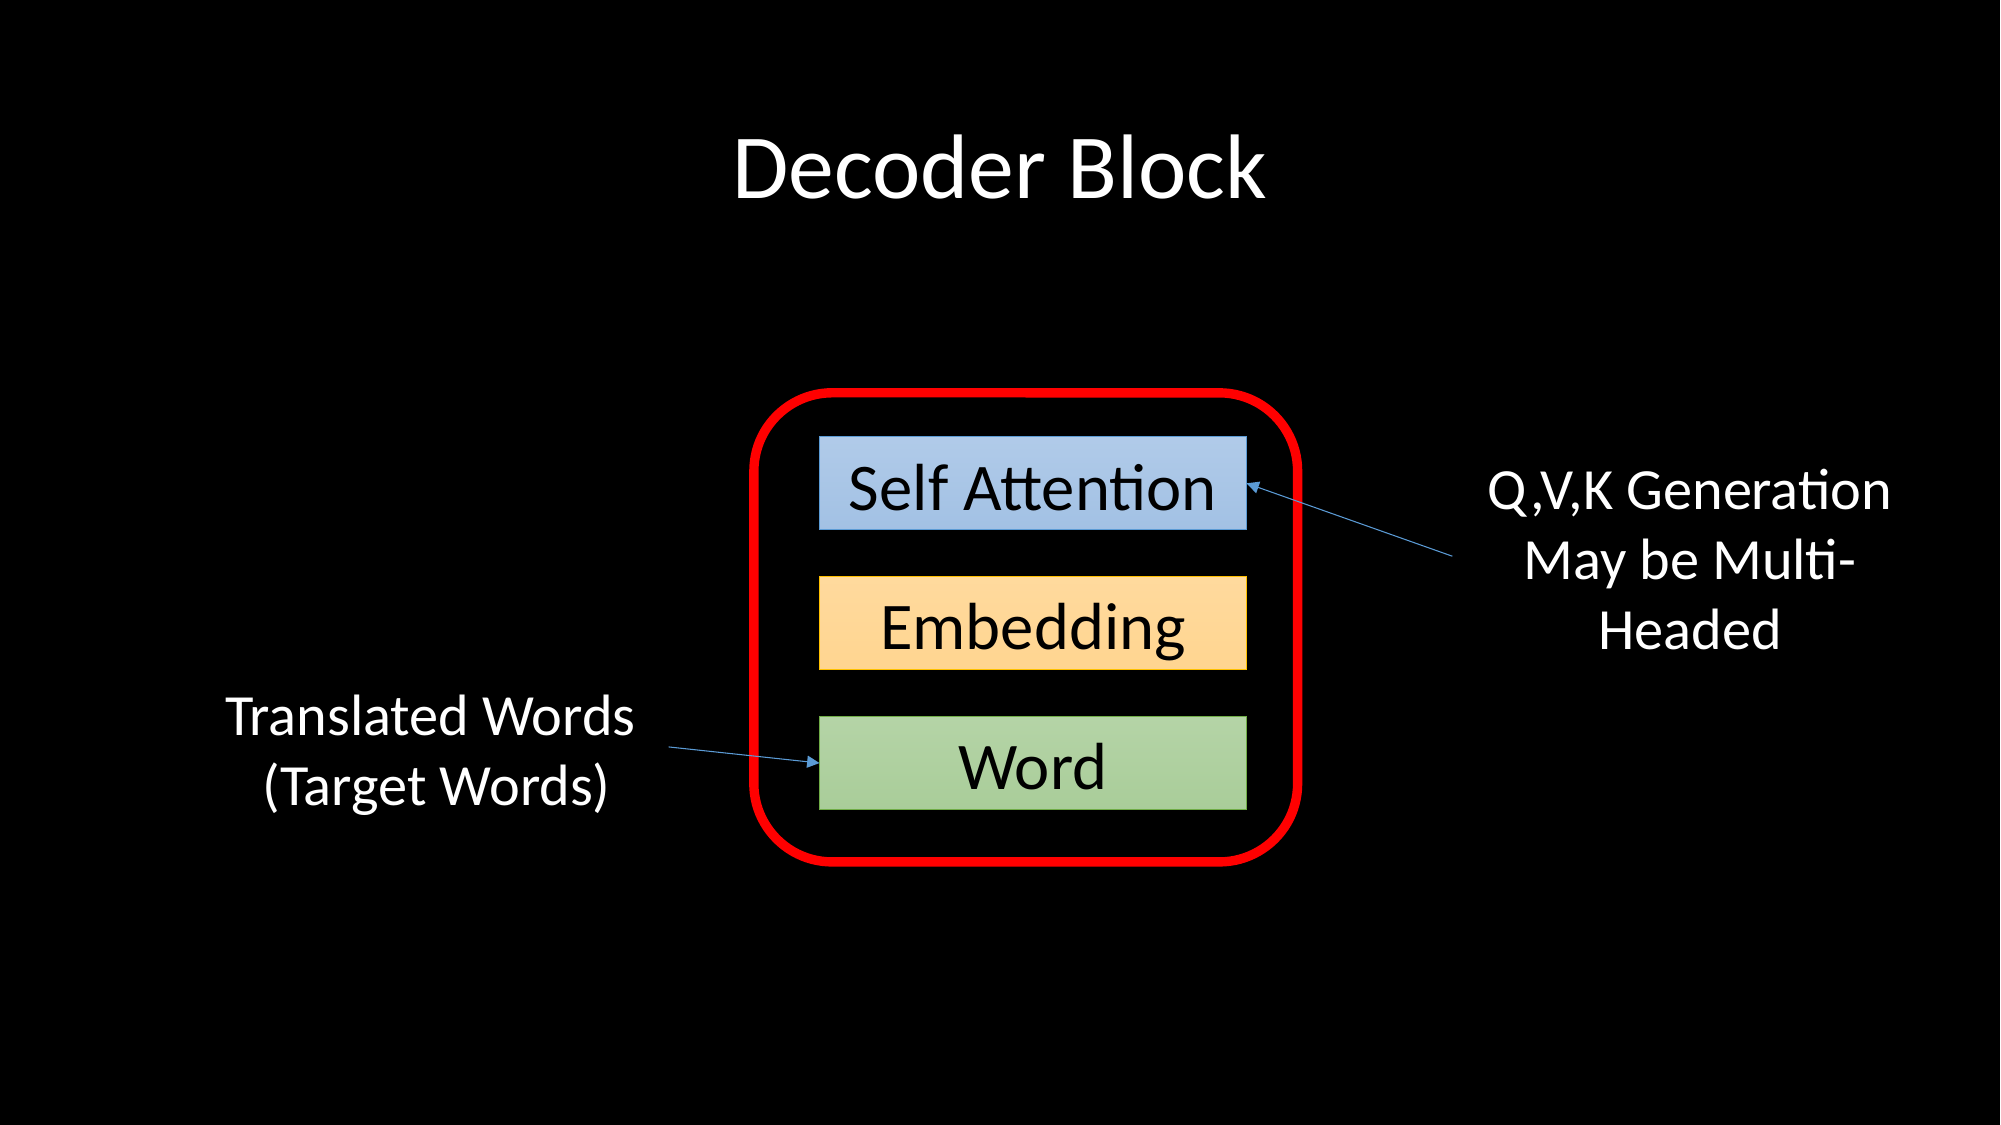

# Decoder Block

Self Attention
Q,V,K Generation
May be Multi-Headed
Embedding
Translated Words
(Target Words)
Word